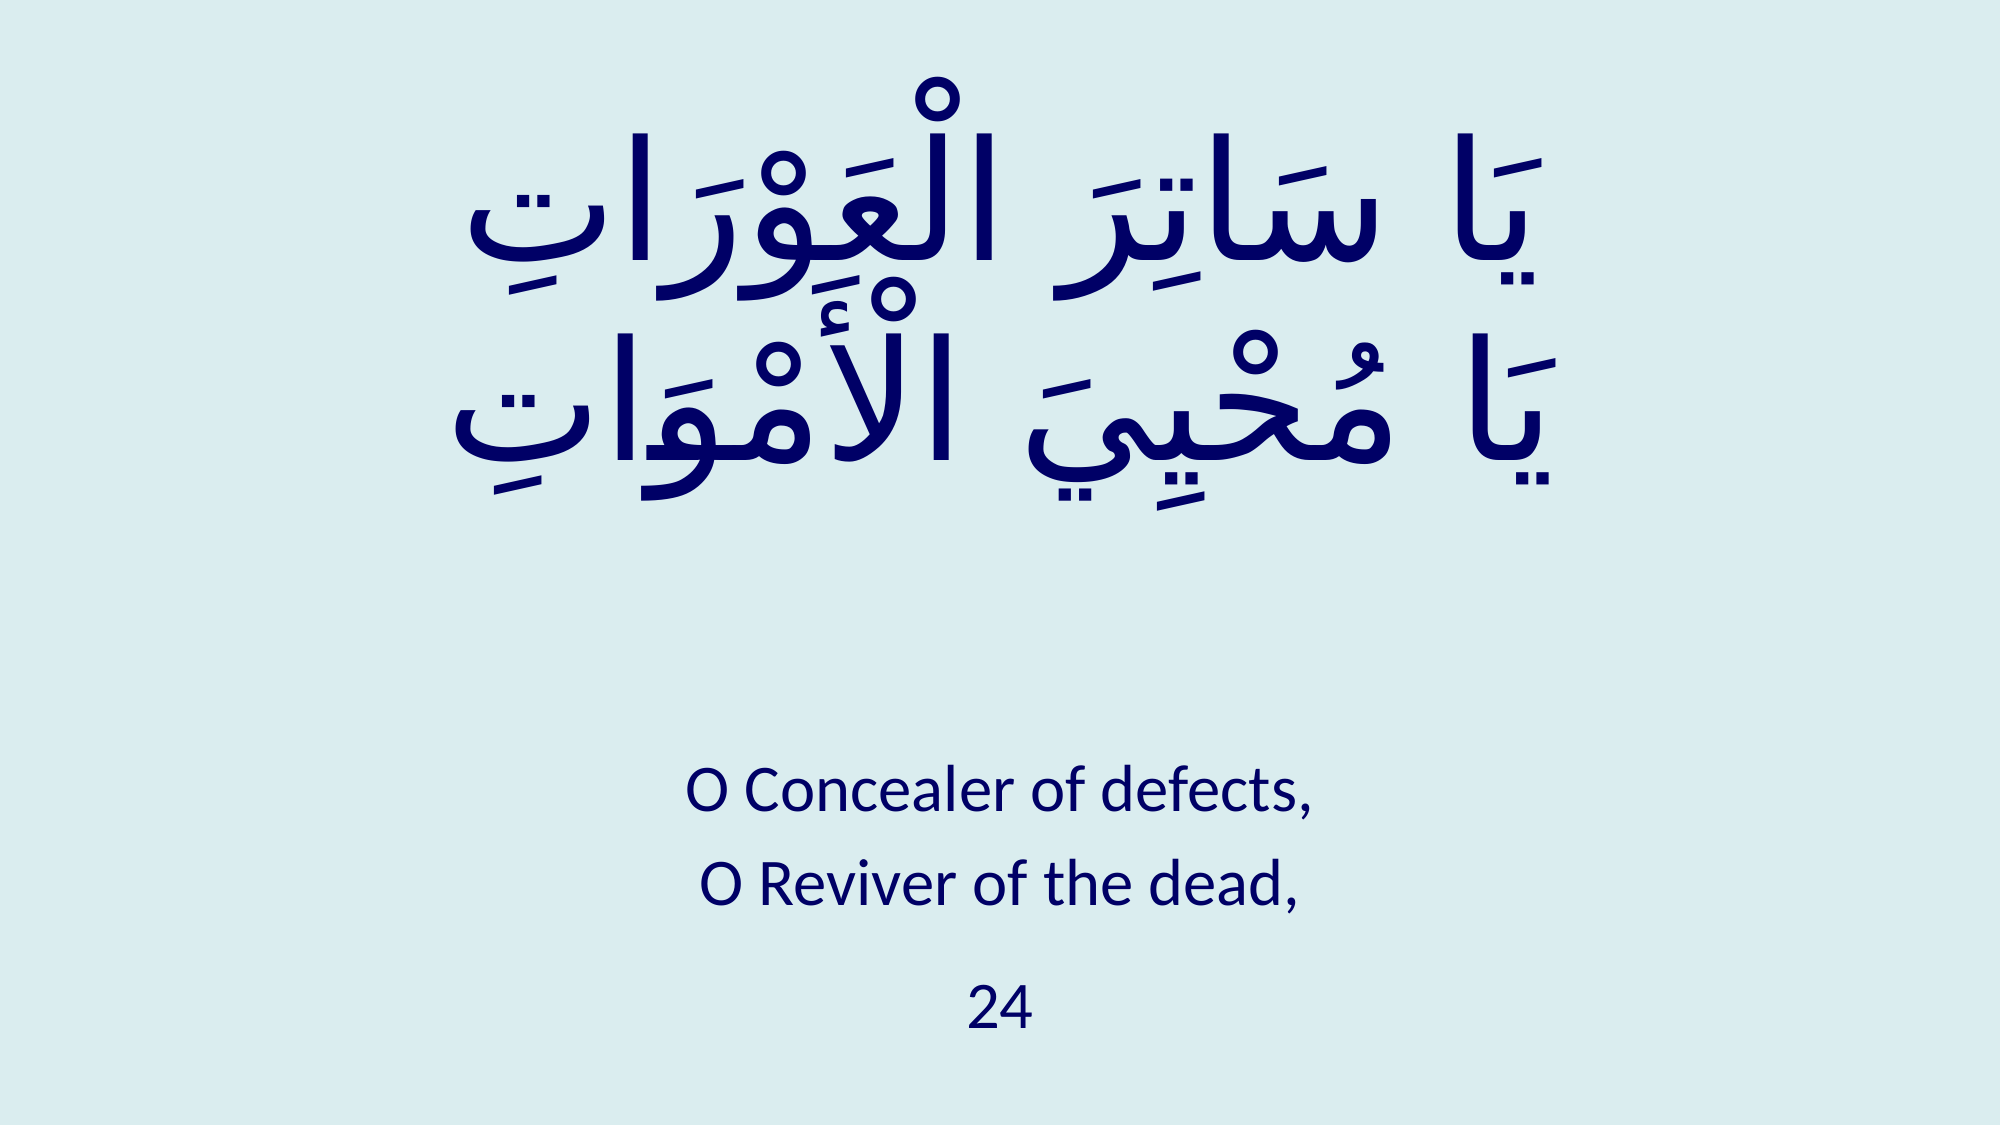

# يَا سَاتِرَ الْعَوْرَاتِ يَا مُحْيِيَ الْأَمْوَاتِ
O Concealer of defects,
O Reviver of the dead,
24